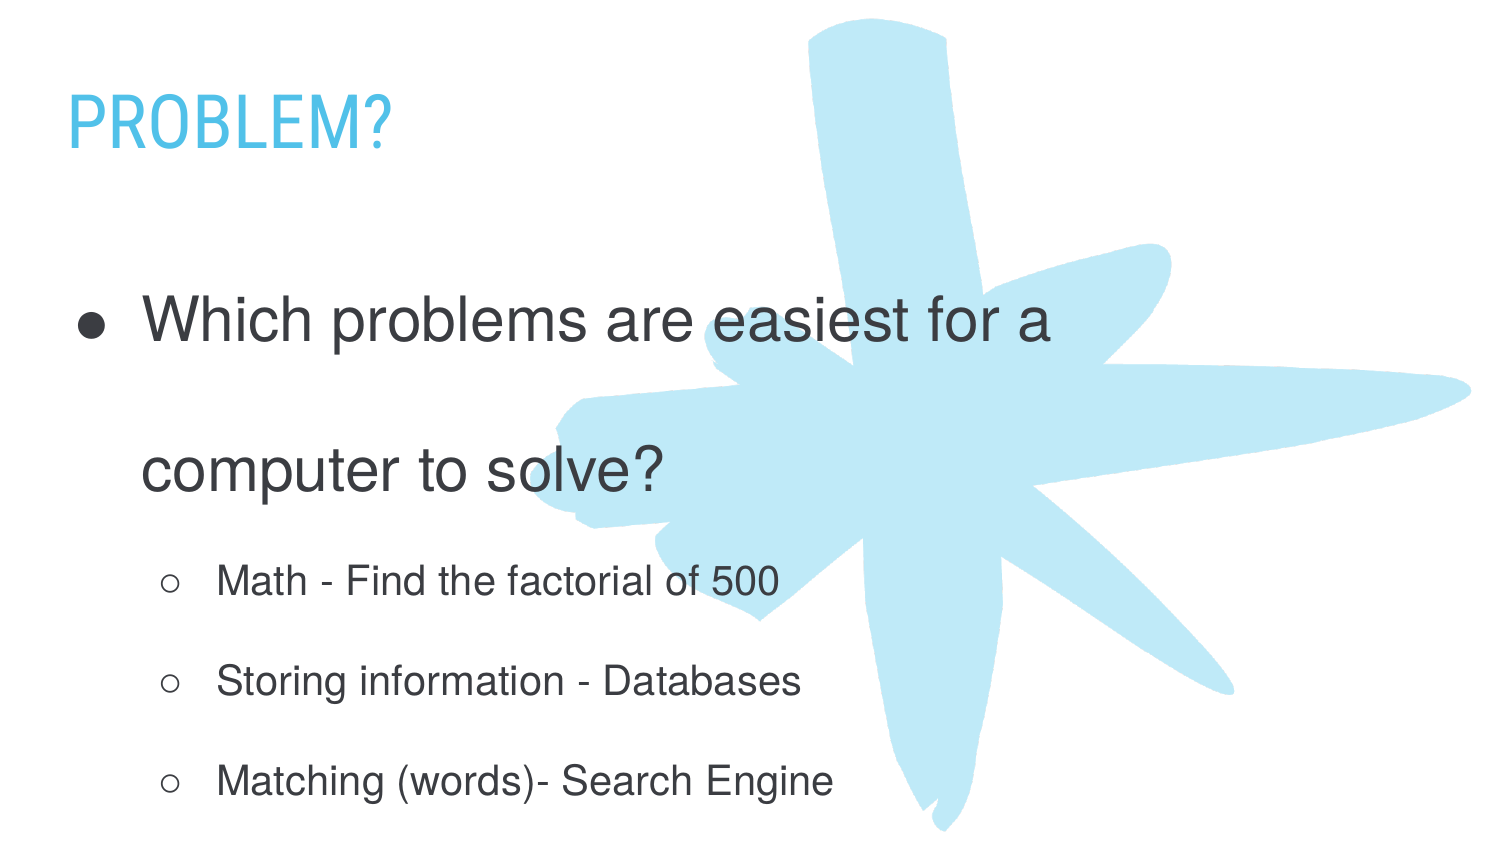

# PROBLEM?
Which problems are easiest for a computer to solve?
Math - Find the factorial of 500
Storing information - Databases
Matching (words)- Search Engine